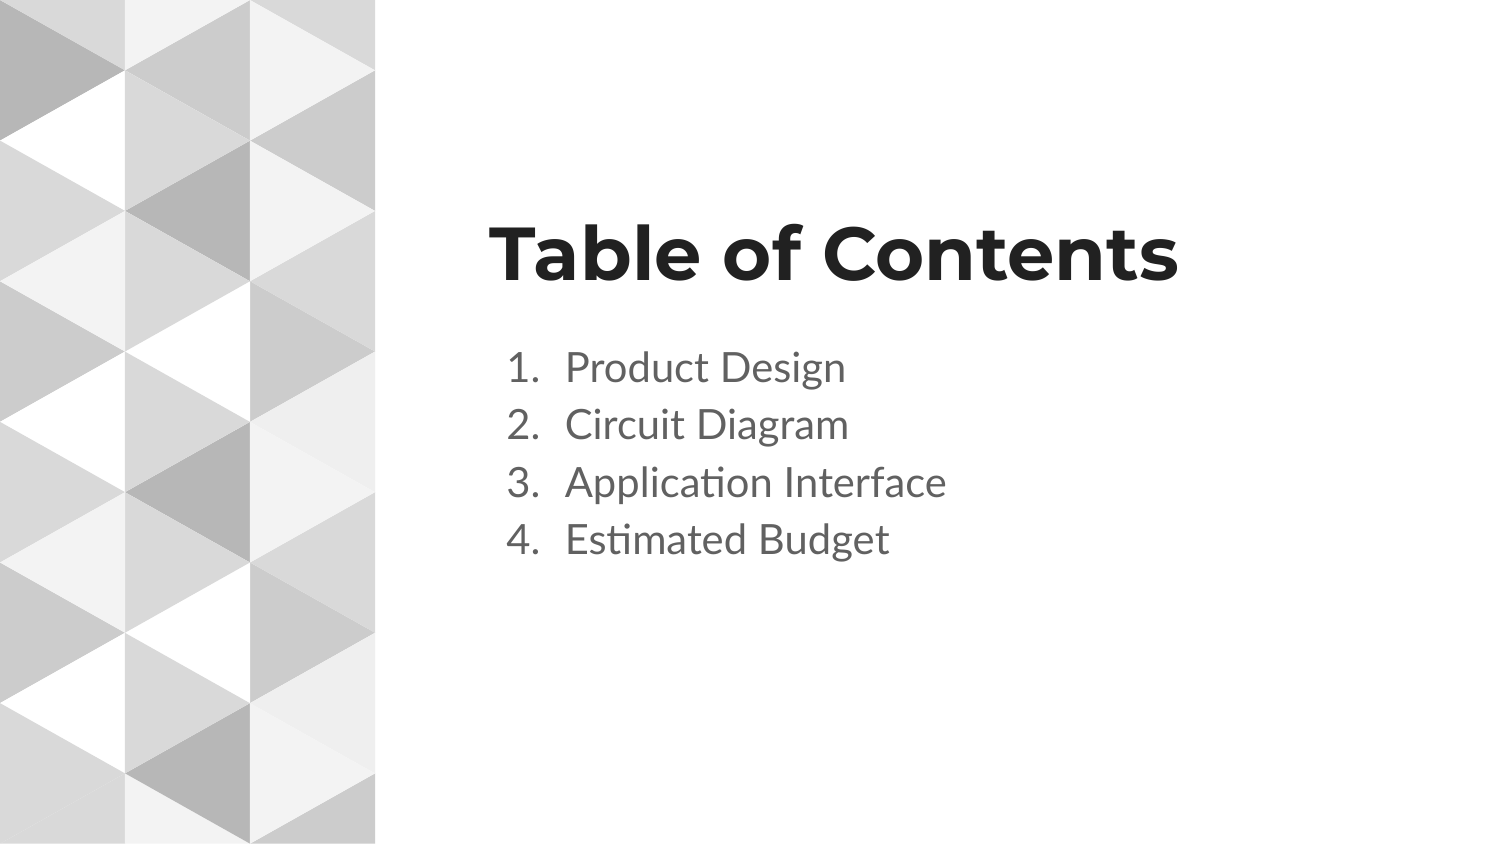

# Table of Contents
Product Design
Circuit Diagram
Application Interface
Estimated Budget